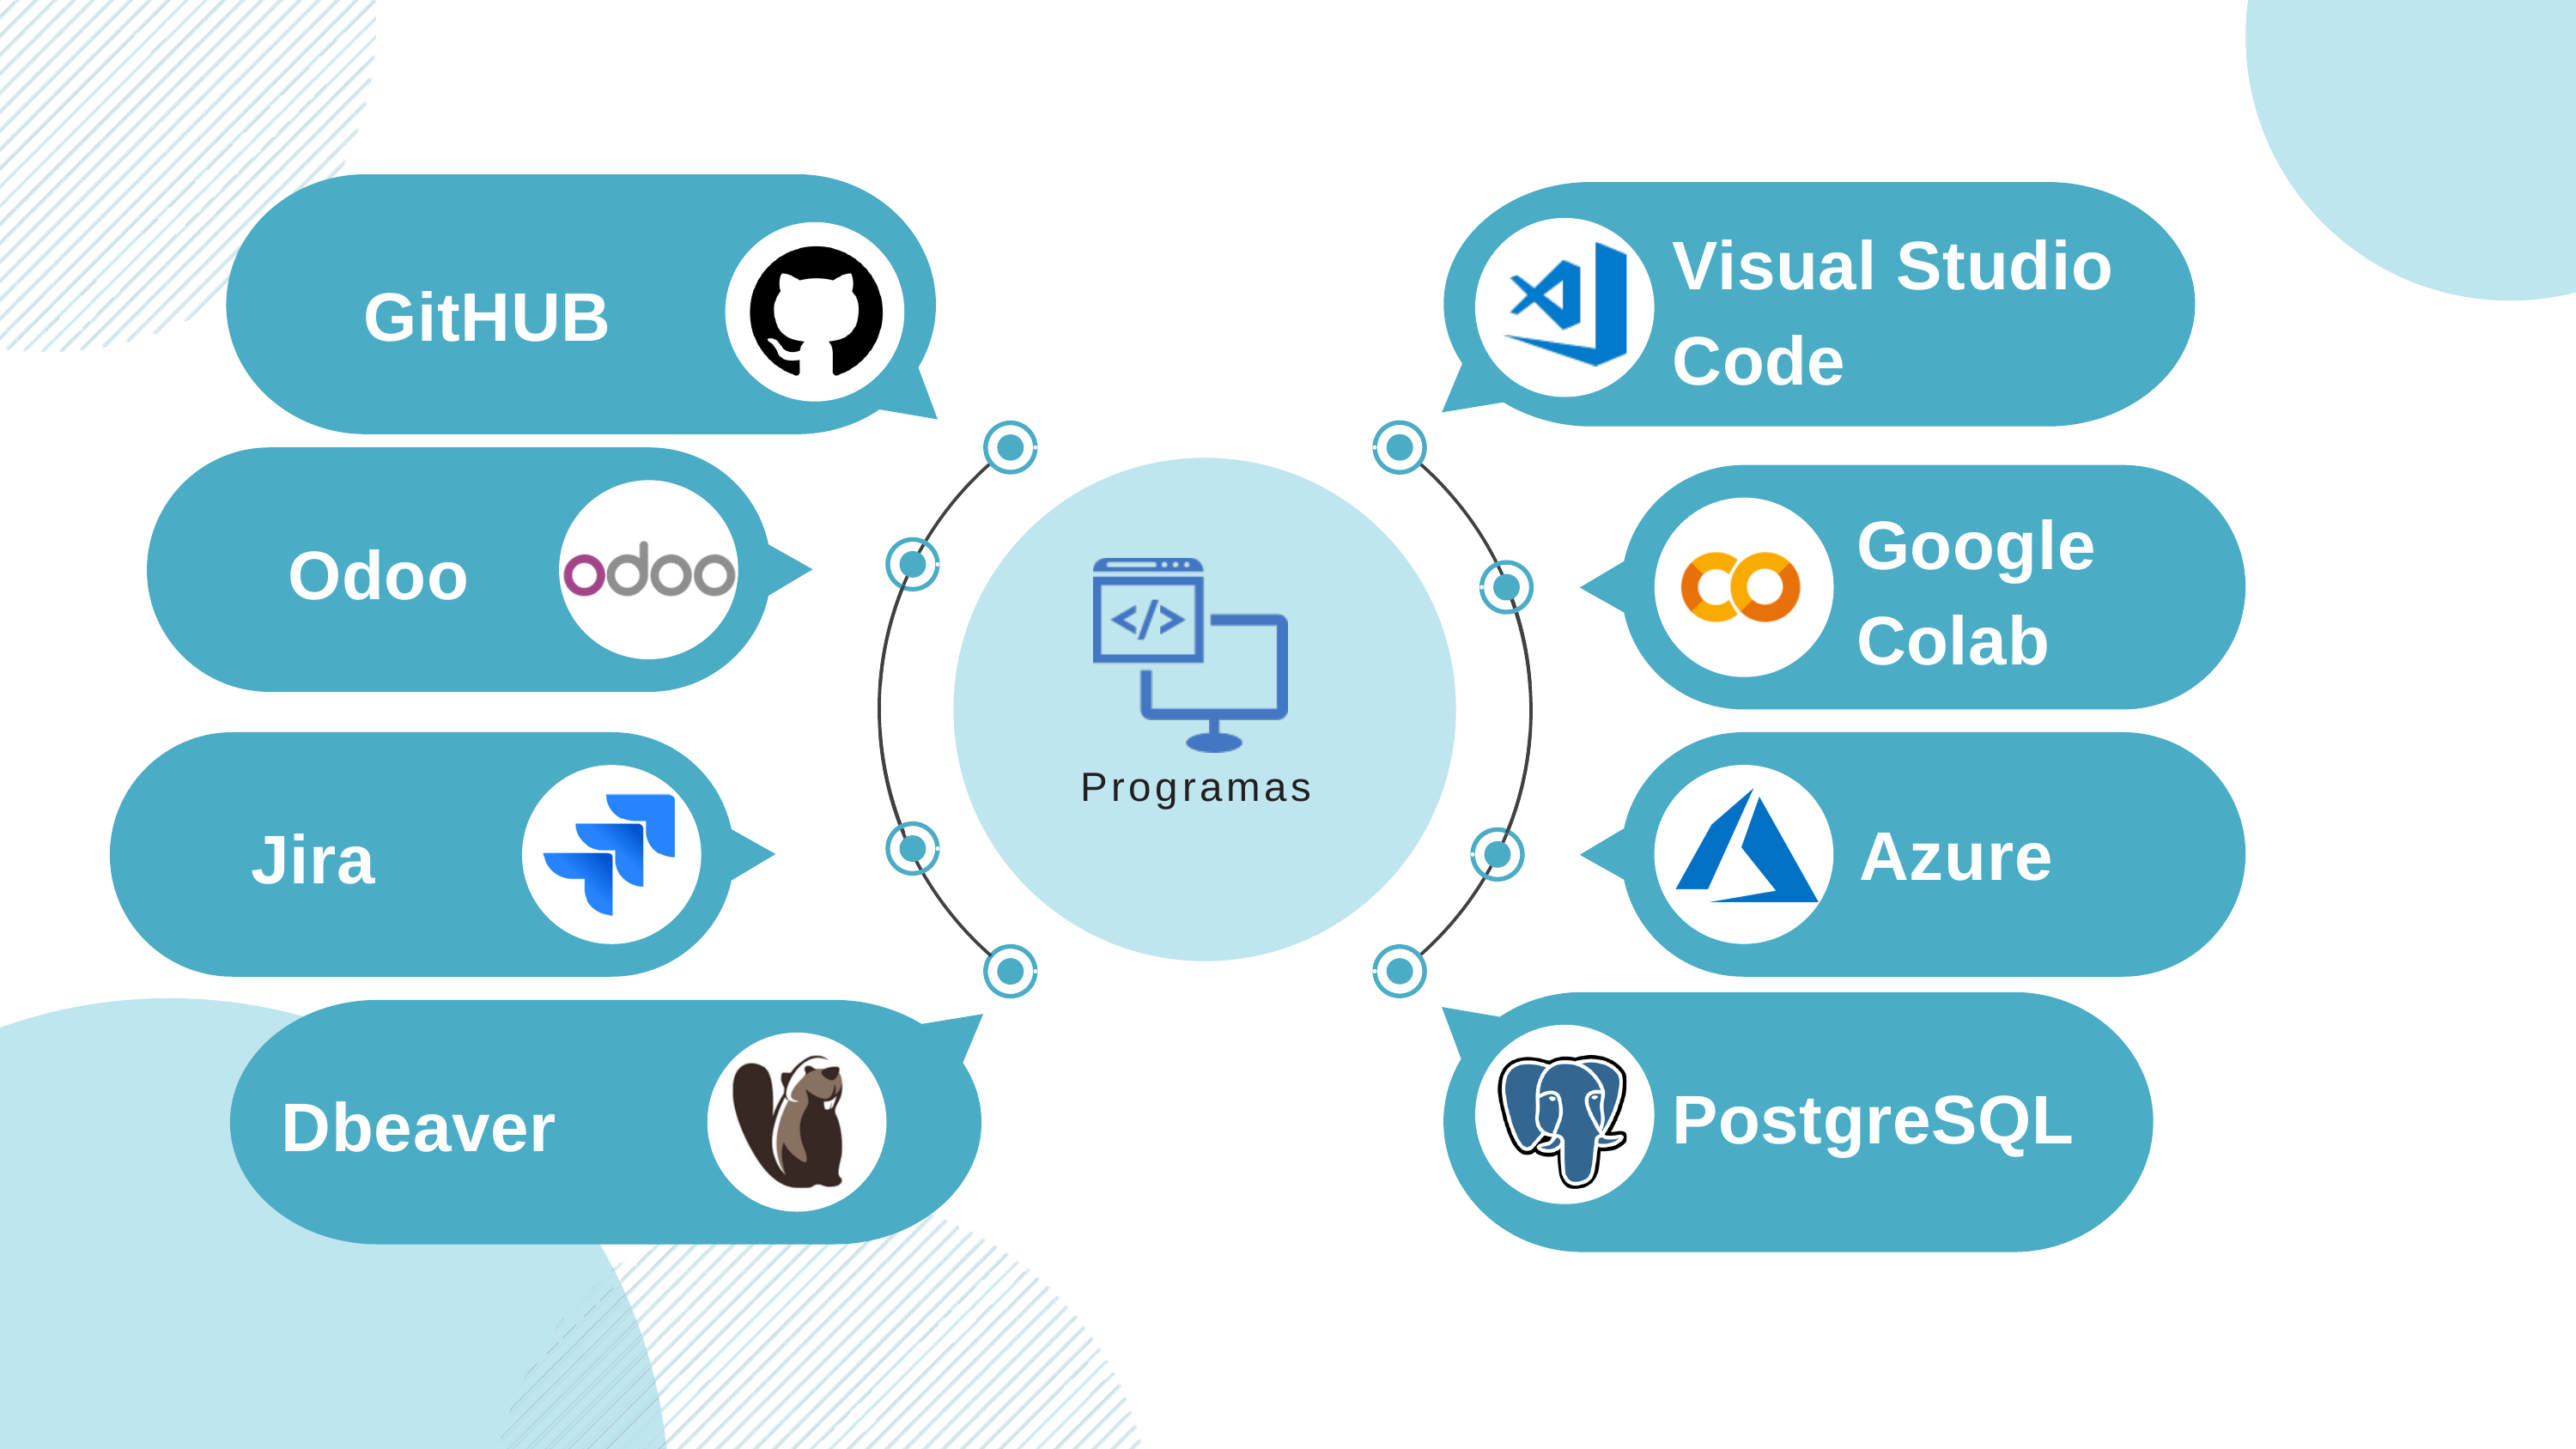

Visual Studio Code

GitHUB

Google Colab

Odoo

Azure
Programas

Jira

PostgreSQL
Dbeaver